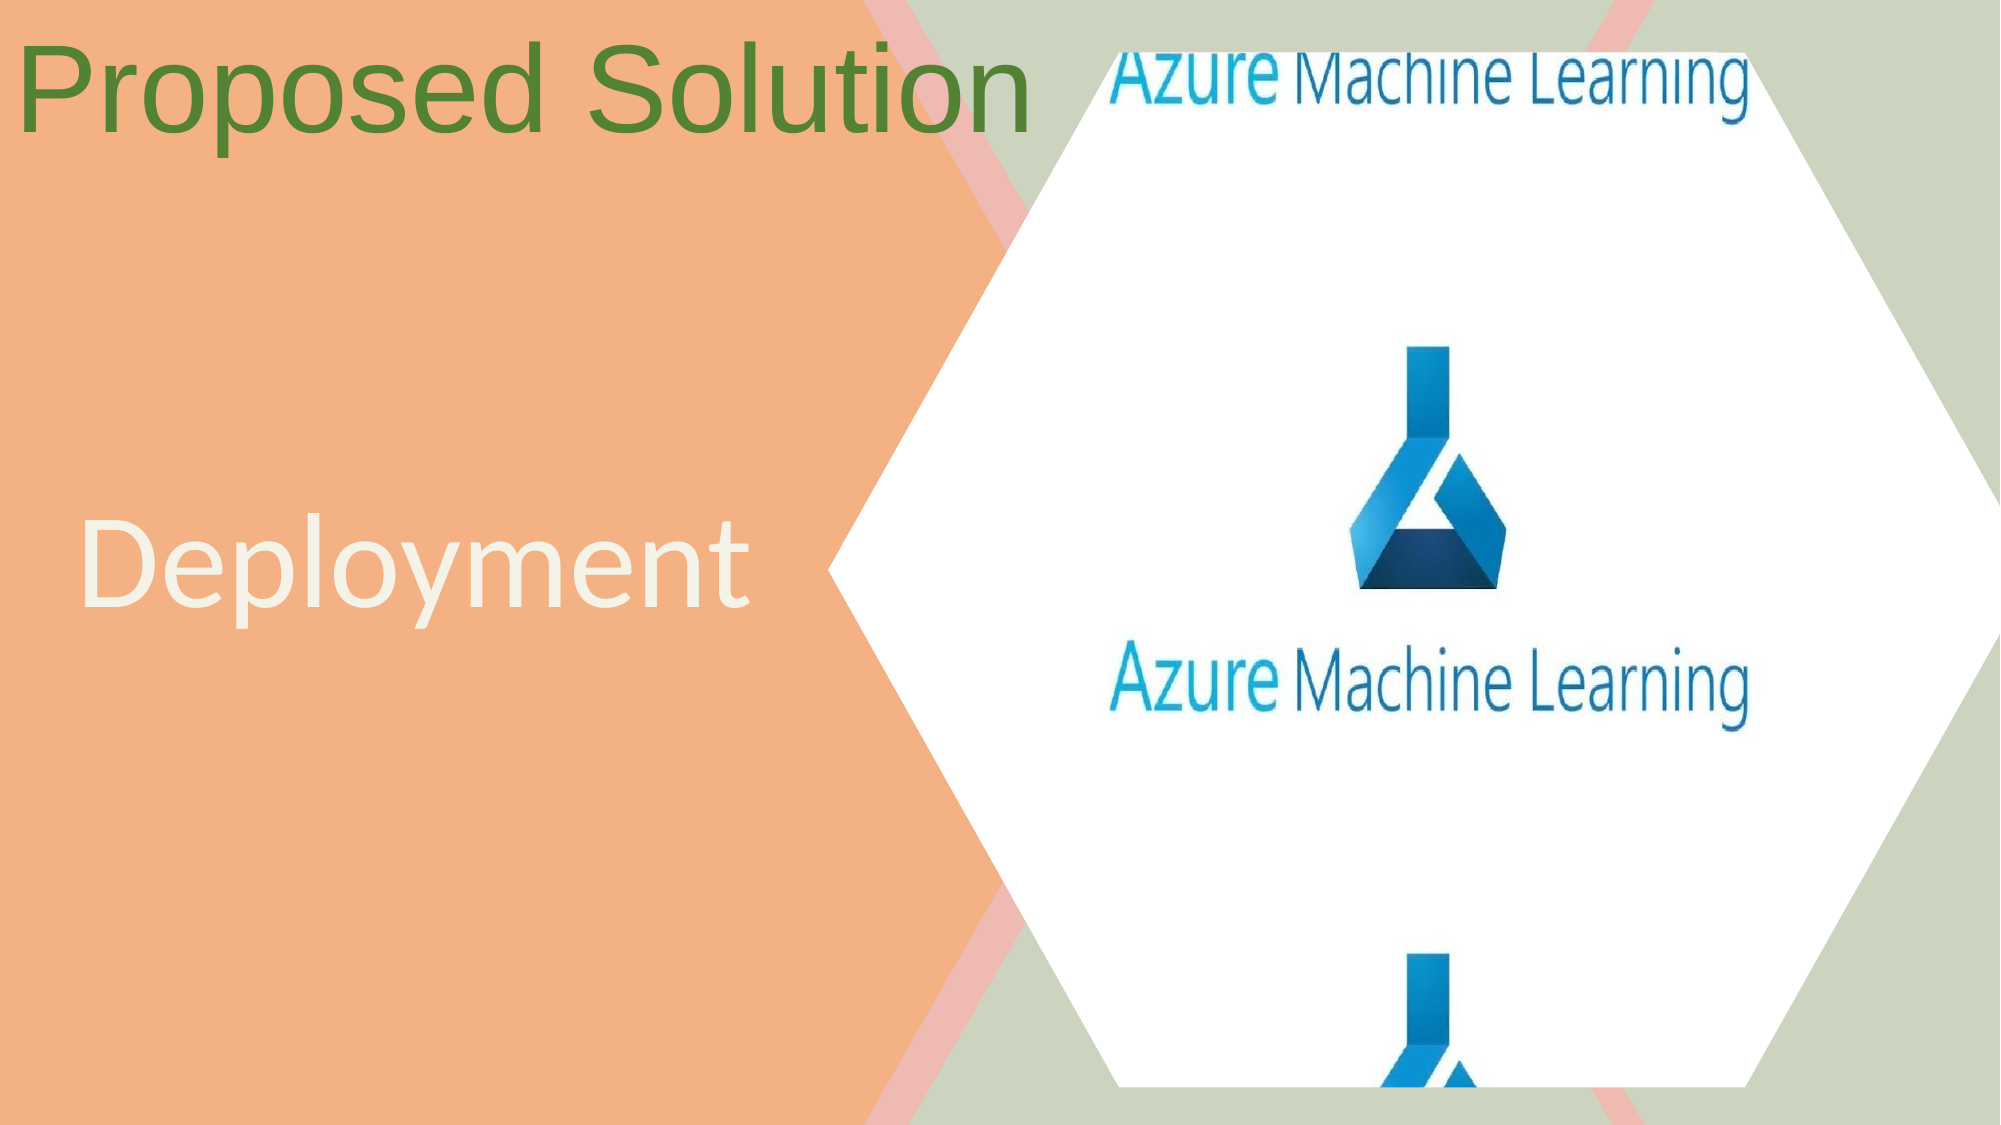

Proposed Solution

Gathering
Data
Refining
Data
Exploratory
Data
Analysis
Data
Modeling
Model
Evaluation
Deployment

Azure Machine Learning: Utilize Azure ML services.
Containerization: Create Docker containers for models.
Scalability: Scale resources as needed.
Monitoring: Continuously track model performance.
Versioning: Maintain model version control.